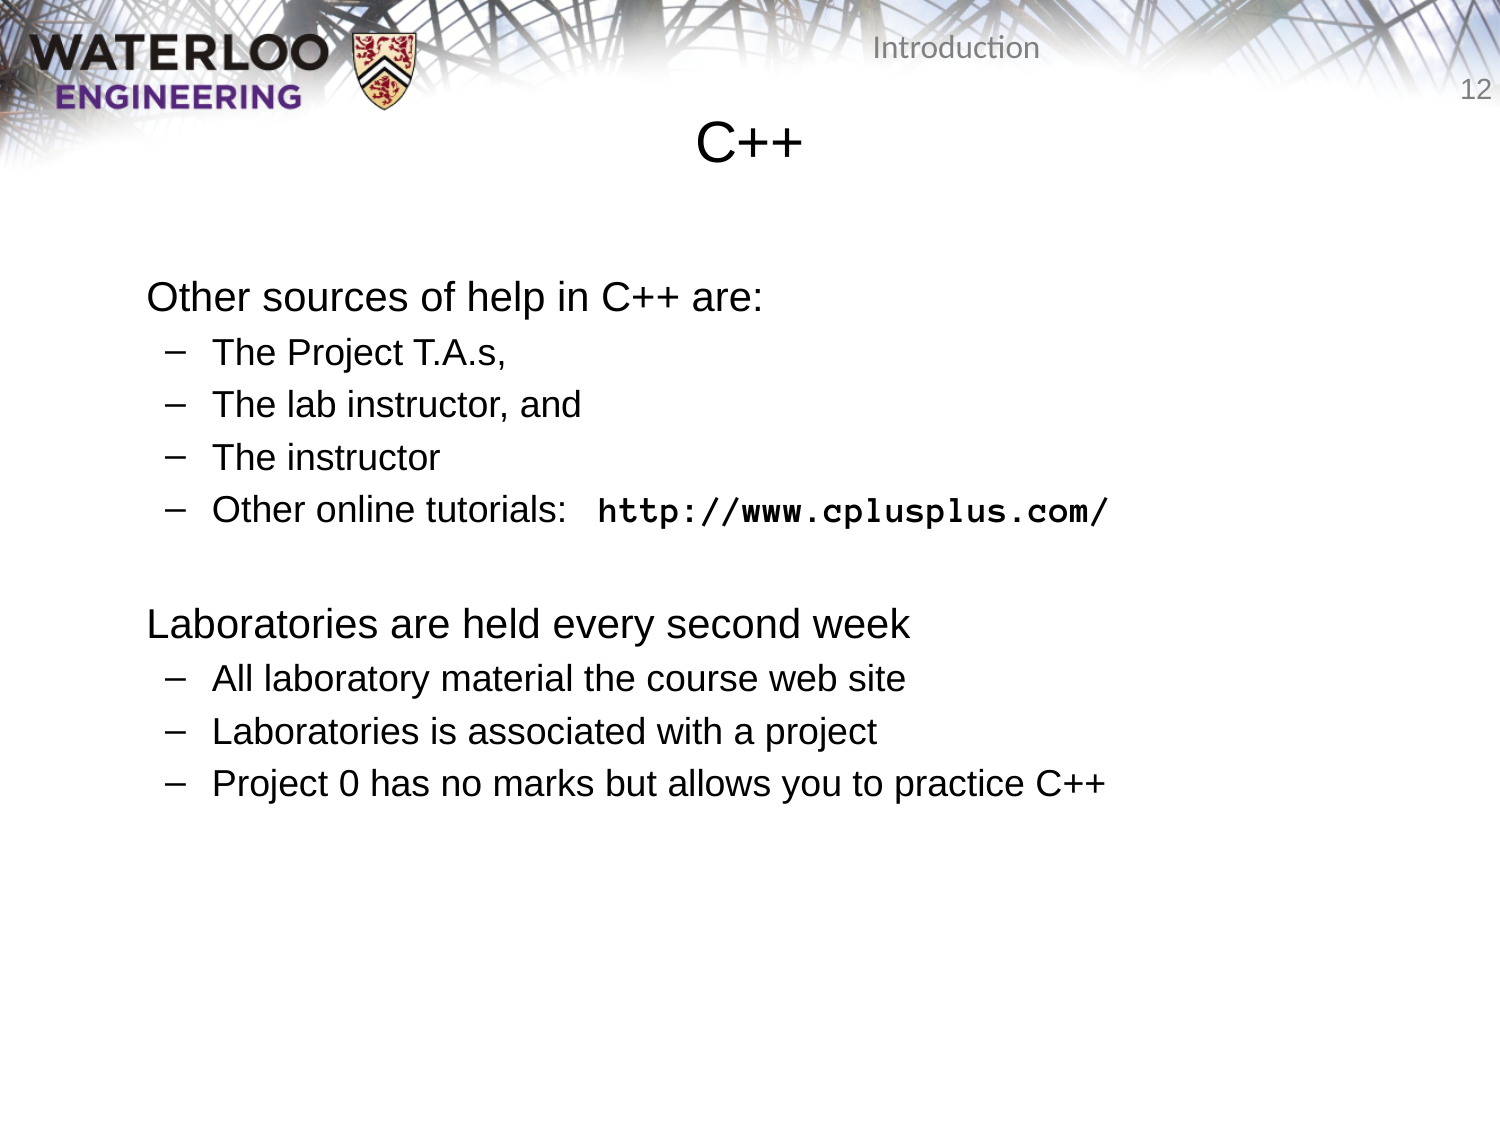

# C++
Other sources of help in C++ are:
The Project T.A.s,
The lab instructor, and
The instructor
Other online tutorials:   http://www.cplusplus.com/

Laboratories are held every second week
All laboratory material the course web site
Laboratories is associated with a project
Project 0 has no marks but allows you to practice C++